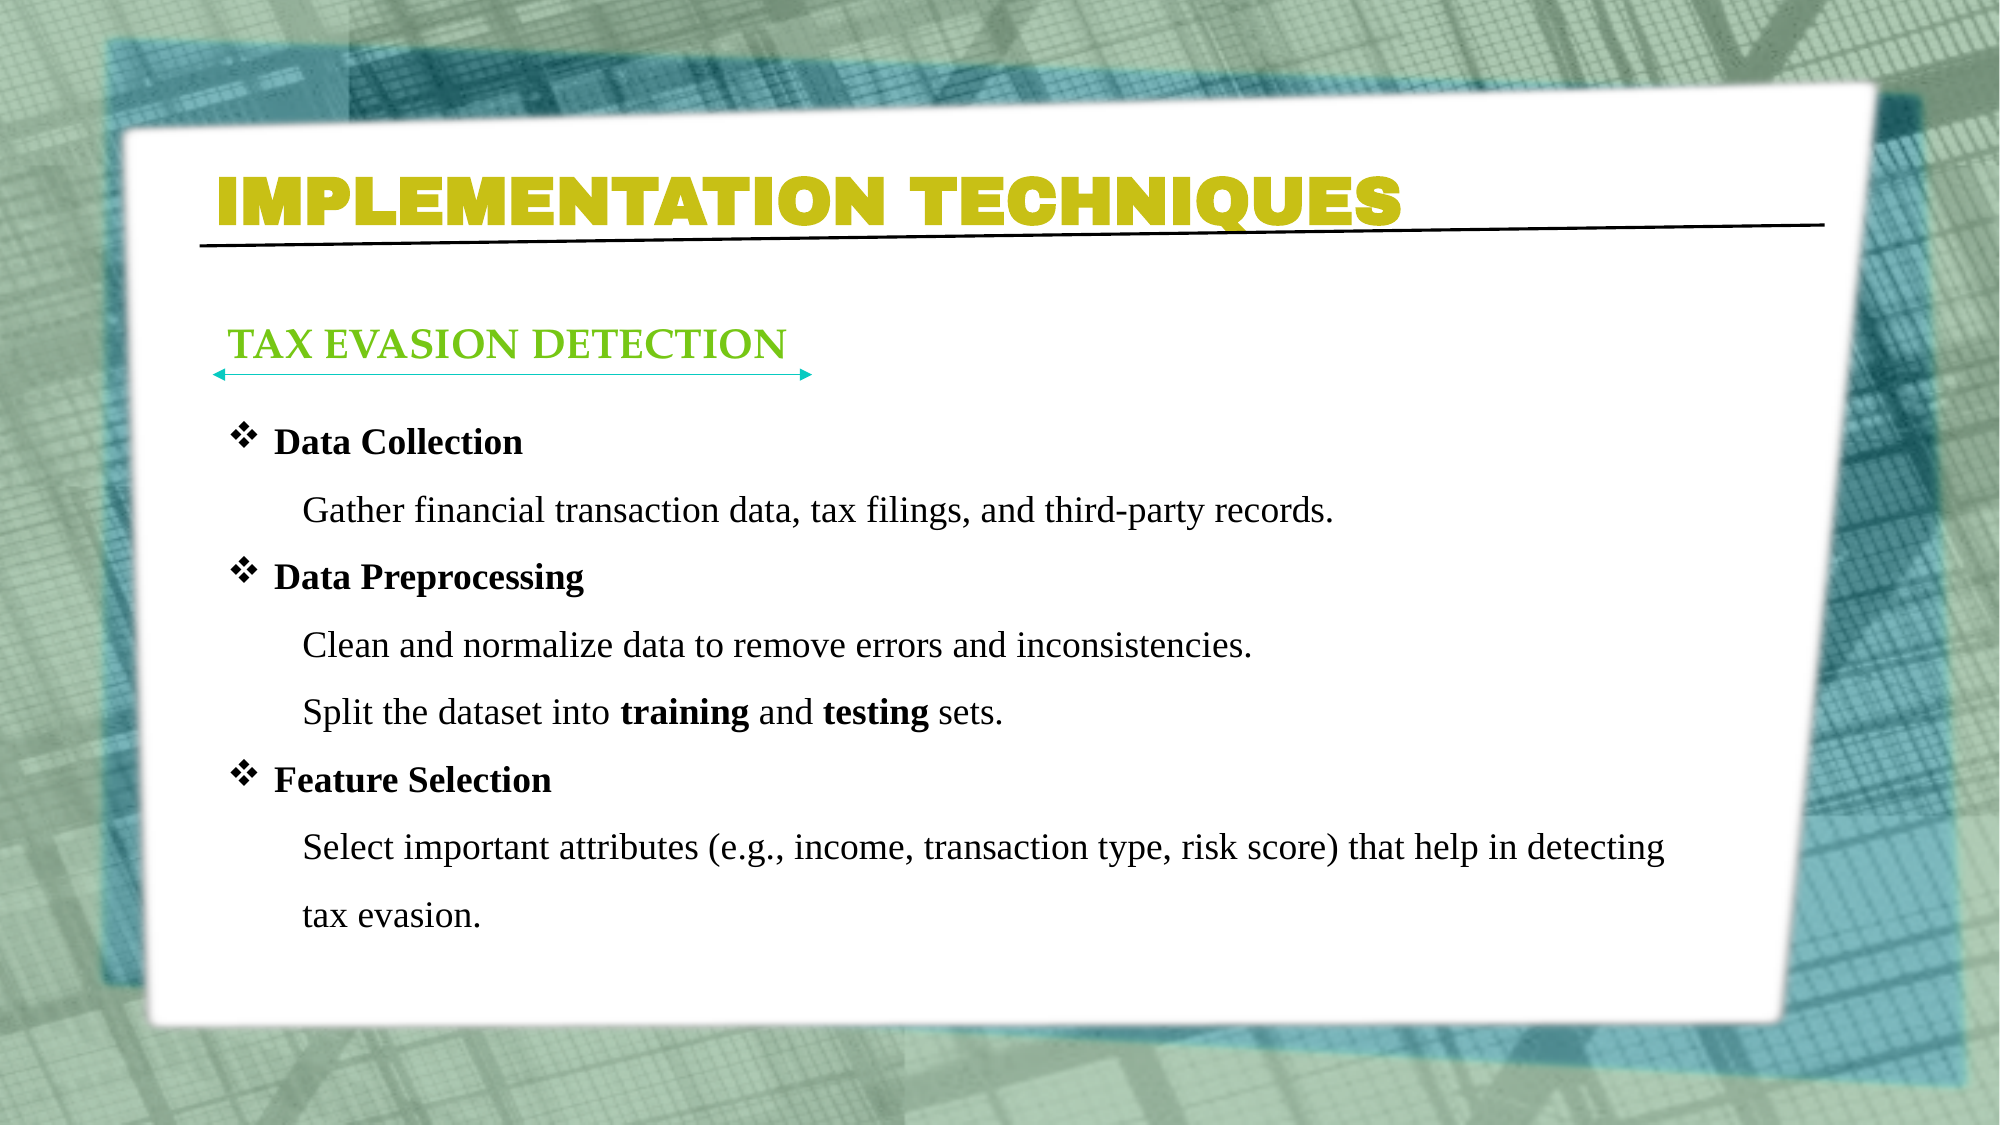

IMPLEMENTATION TECHNIQUES
TAX EVASION DETECTION
Data Collection
Gather financial transaction data, tax filings, and third-party records.
Data Preprocessing
Clean and normalize data to remove errors and inconsistencies.
Split the dataset into training and testing sets.
Feature Selection
Select important attributes (e.g., income, transaction type, risk score) that help in detecting tax evasion.